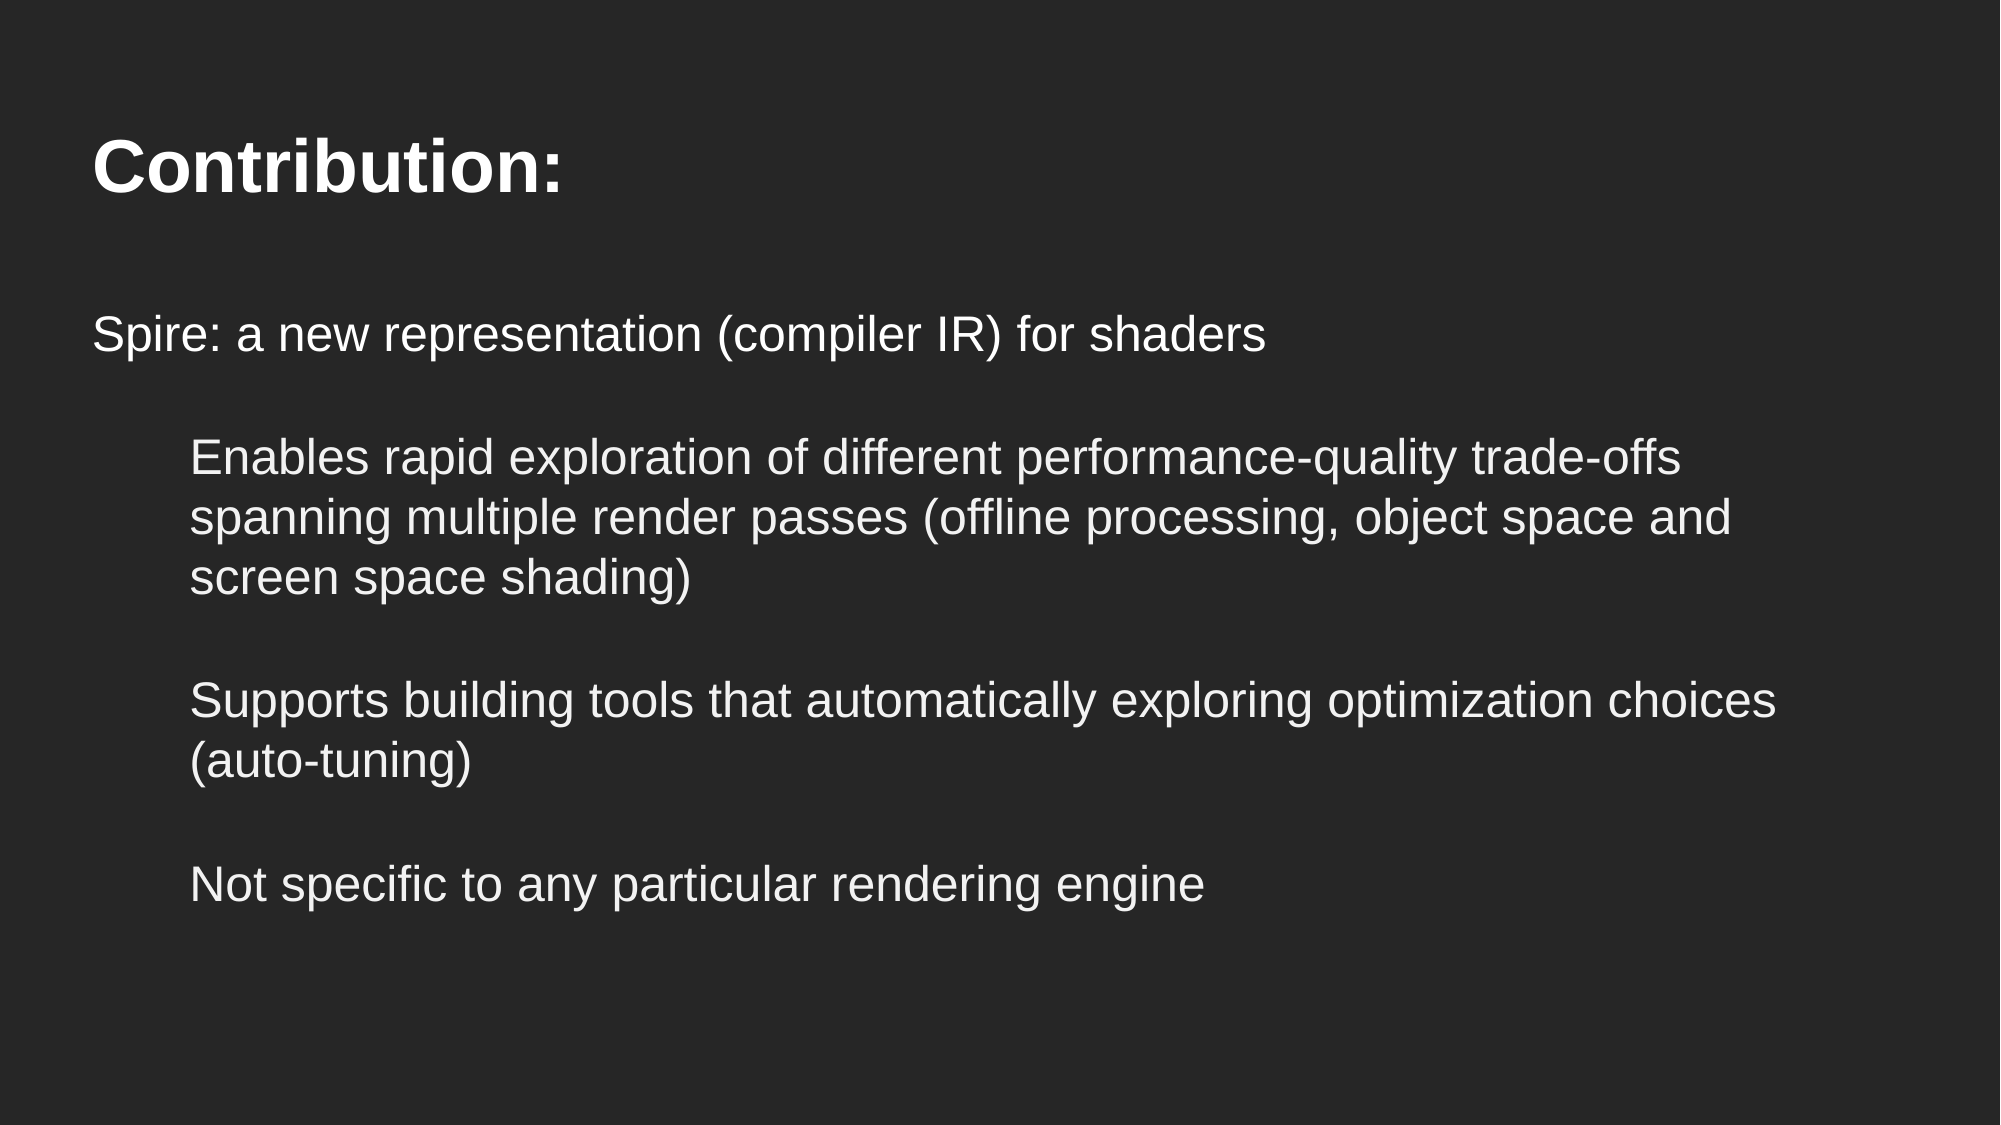

# Contribution:
Spire: a new representation (compiler IR) for shaders
Enables rapid exploration of different performance-quality trade-offs spanning multiple render passes (offline processing, object space and screen space shading)
Supports building tools that automatically exploring optimization choices (auto-tuning)
Not specific to any particular rendering engine